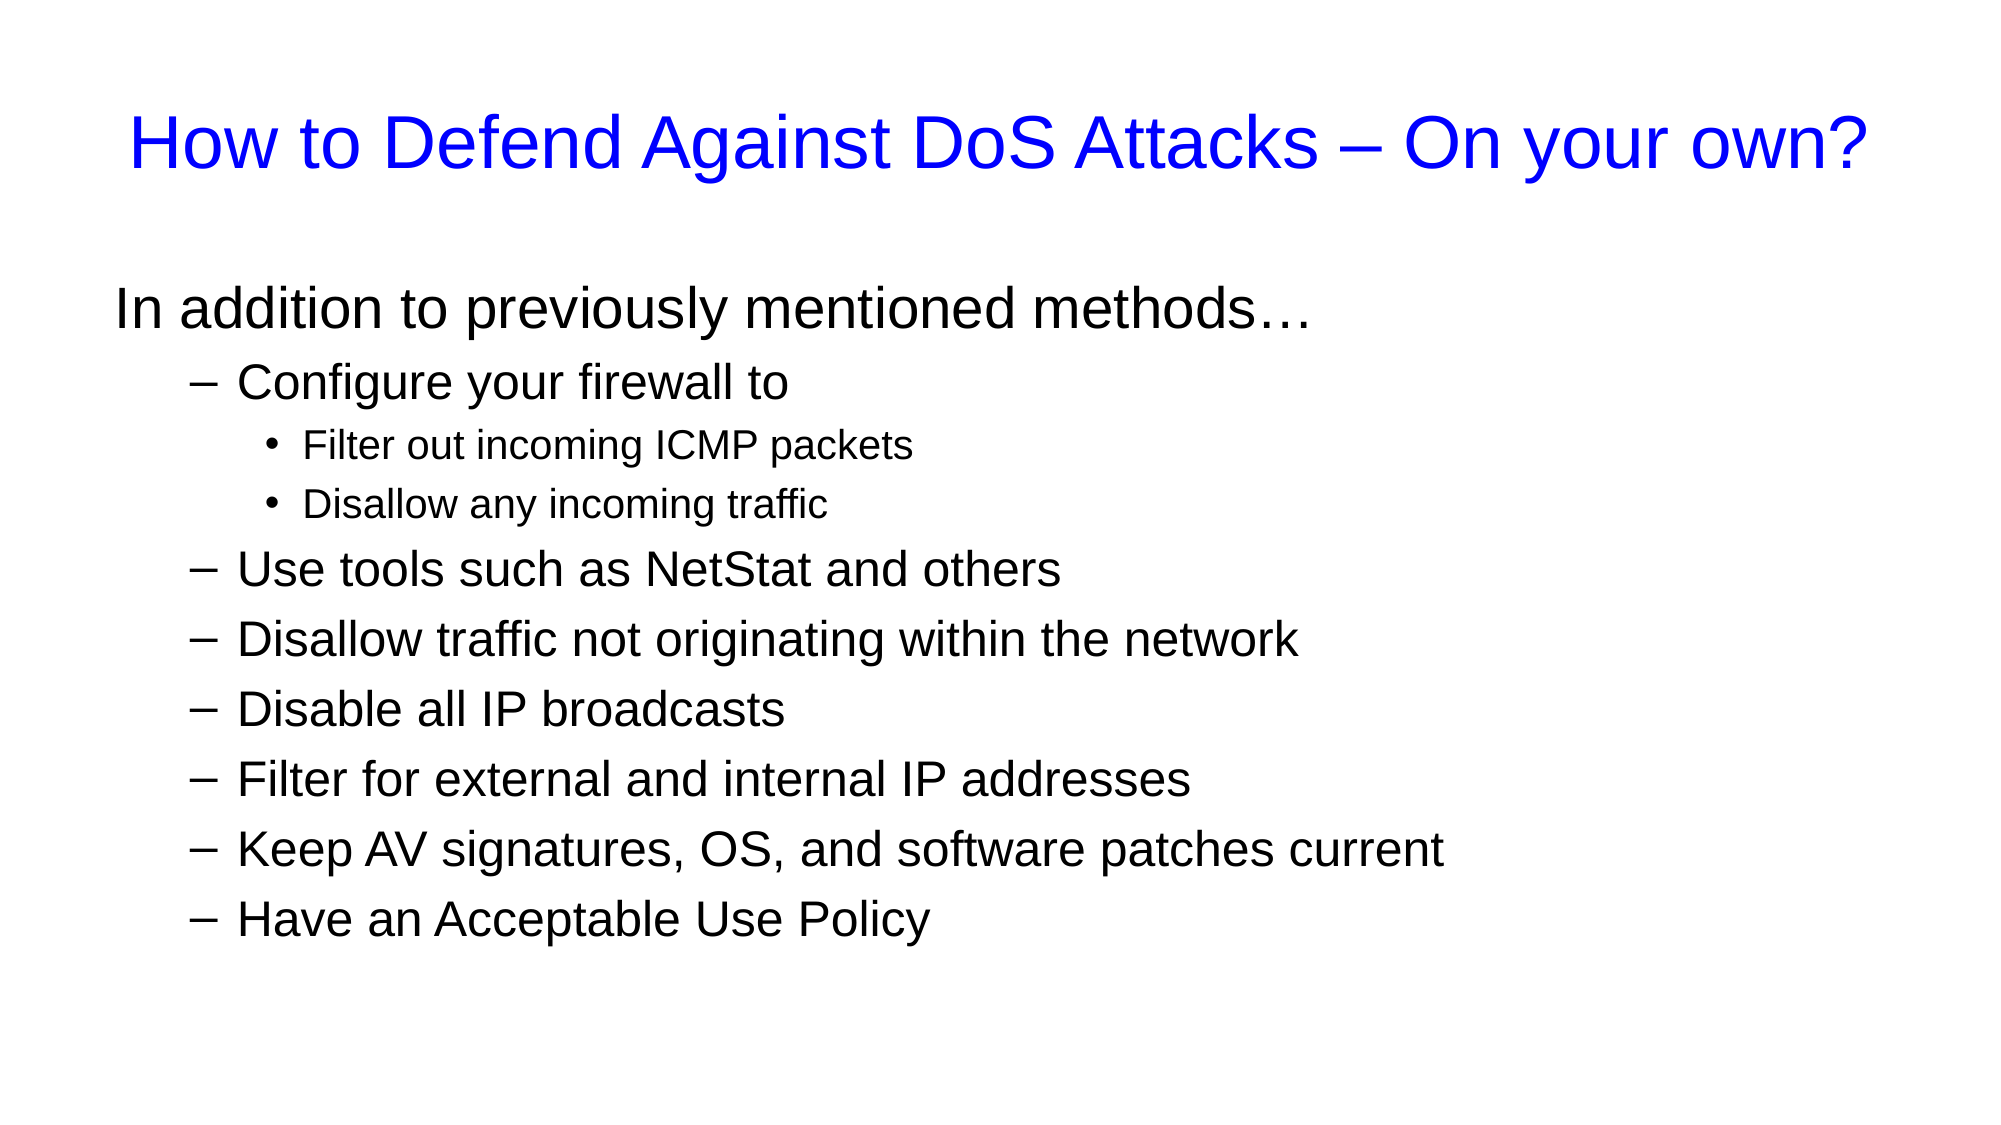

# How to Defend Against DoS Attacks – On your own?
In addition to previously mentioned methods…
Configure your firewall to
Filter out incoming ICMP packets
Disallow any incoming traffic
Use tools such as NetStat and others
Disallow traffic not originating within the network
Disable all IP broadcasts
Filter for external and internal IP addresses
Keep AV signatures, OS, and software patches current
Have an Acceptable Use Policy